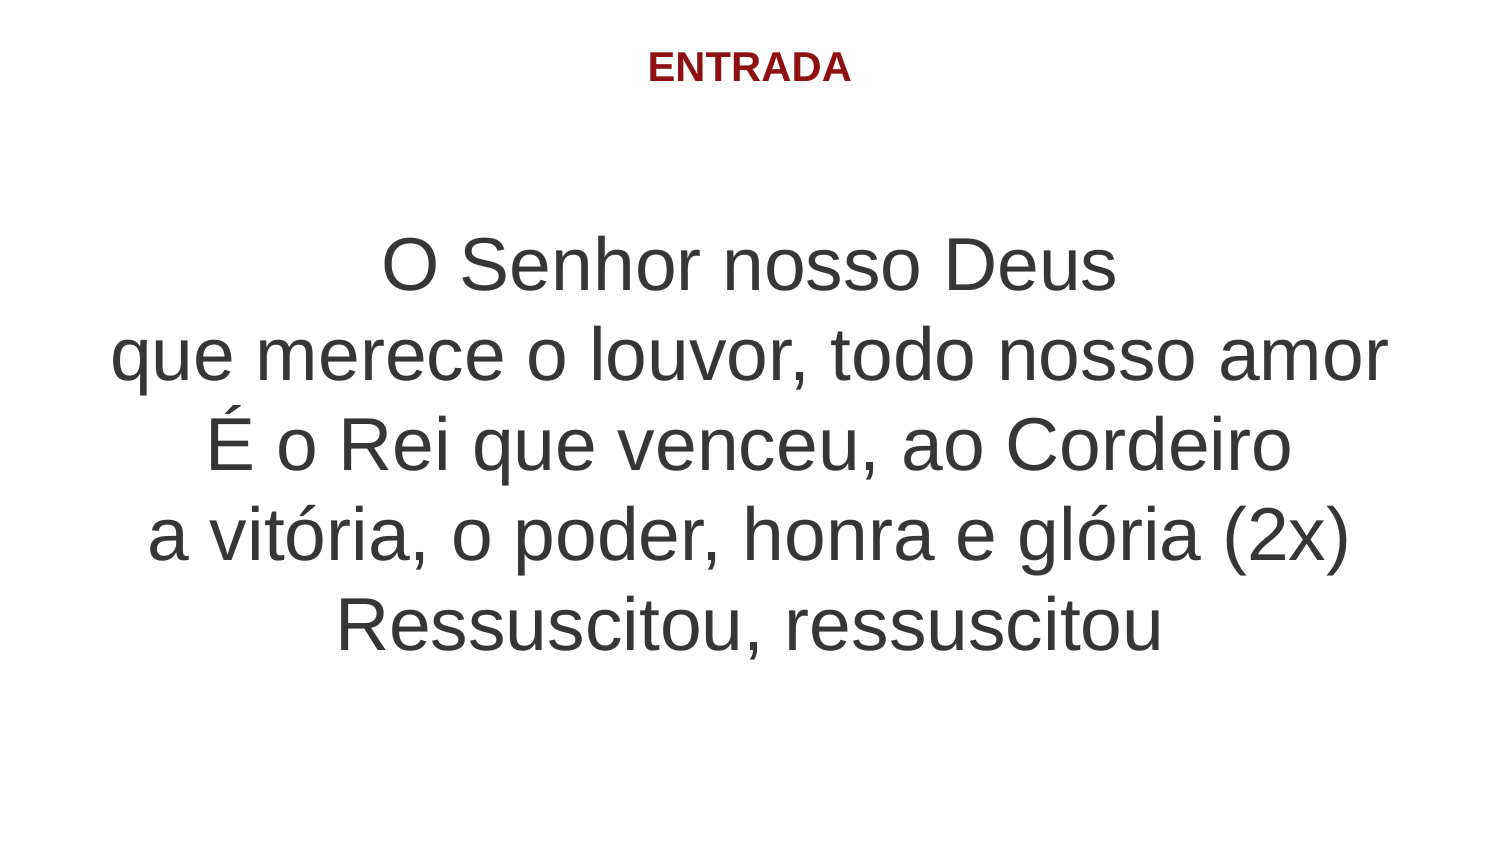

ENTRADA
O Senhor nosso Deus
que merece o louvor, todo nosso amor
É o Rei que venceu, ao Cordeiro
a vitória, o poder, honra e glória (2x)
Ressuscitou, ressuscitou